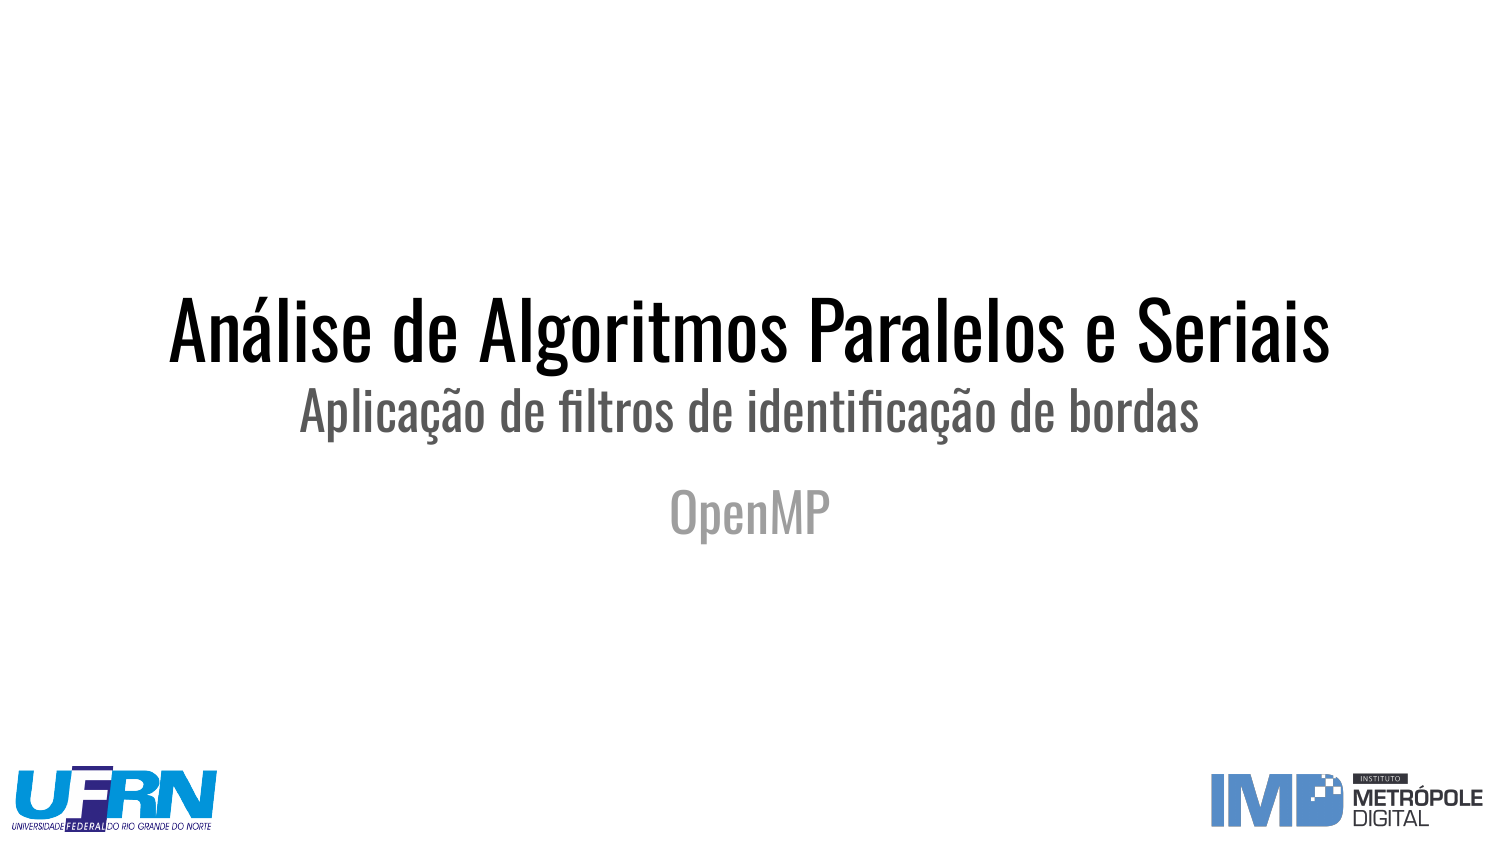

# Análise de Algoritmos Paralelos e Seriais
Aplicação de filtros de identificação de bordas
OpenMP